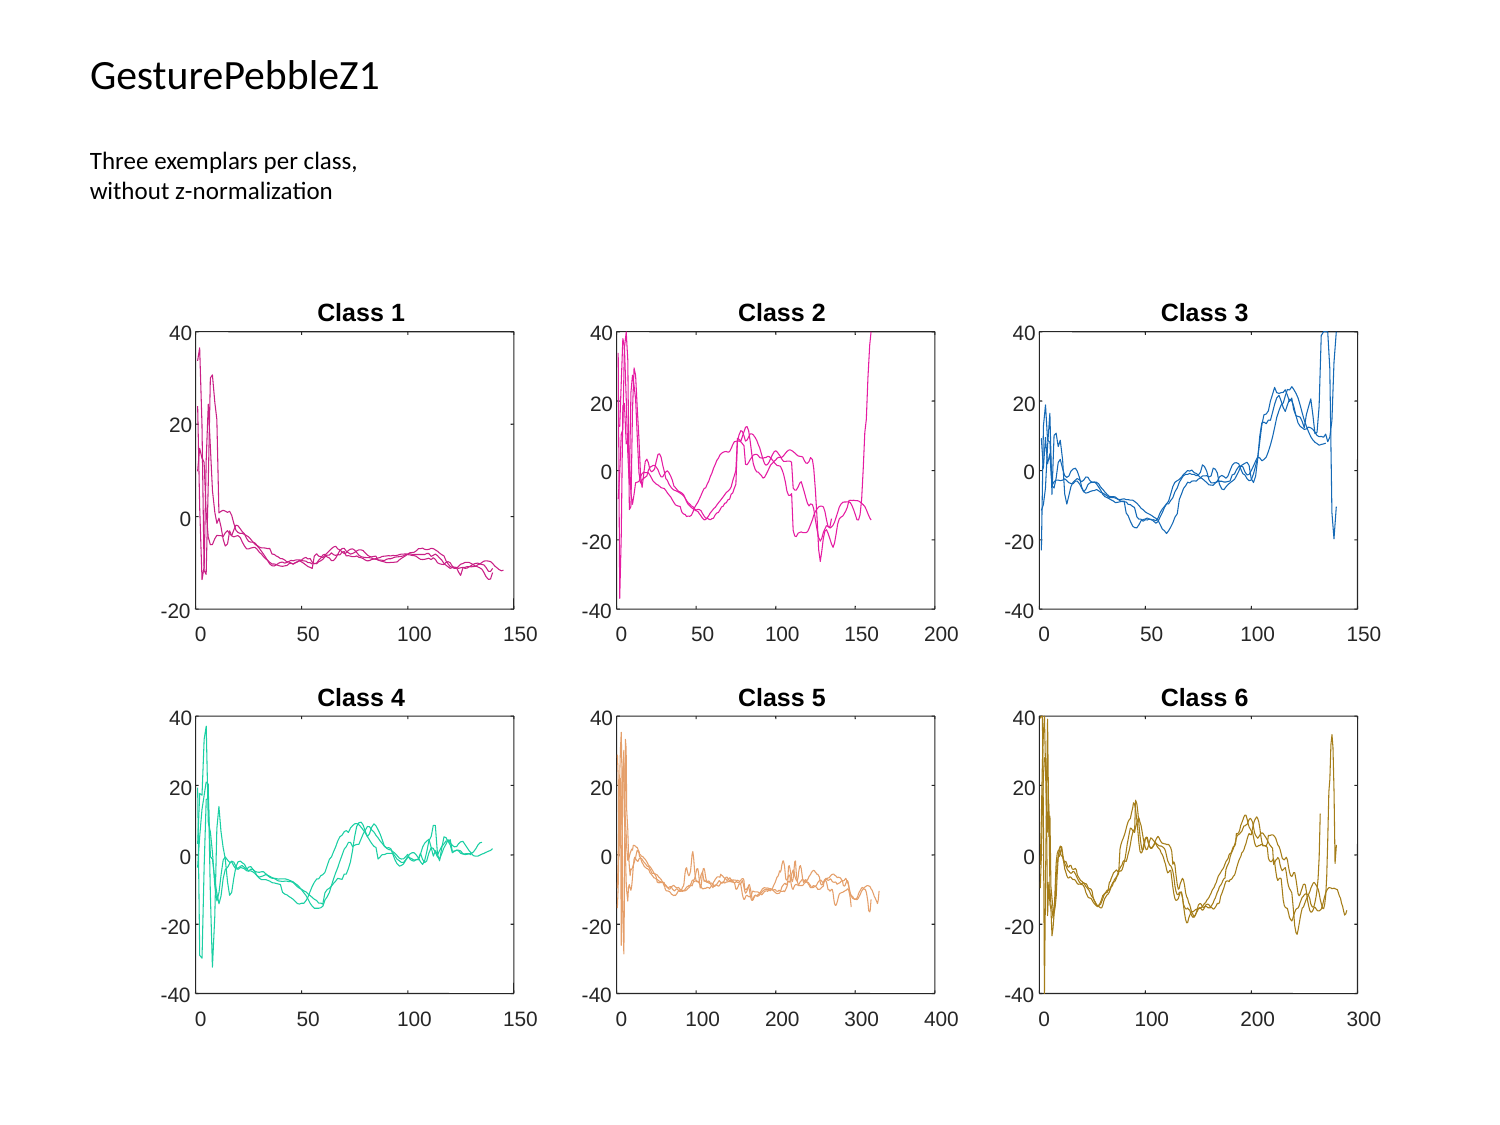

# GesturePebbleZ1
Three exemplars per class, without z-normalization
Class 1
Class 2
Class 3
40
40
40

20
20

20

0
0

0

-20
-20

-20
-40
-40

0
50
100
150
0
50
100
150
200
0
50
100
150
Class 4
Class 5
Class 6
40
40
40

20
20
20

0
0
0

-20
-20
-20

-40
-40
-40

0
50
100
150
0
100
200
300
400
0
100
200
300